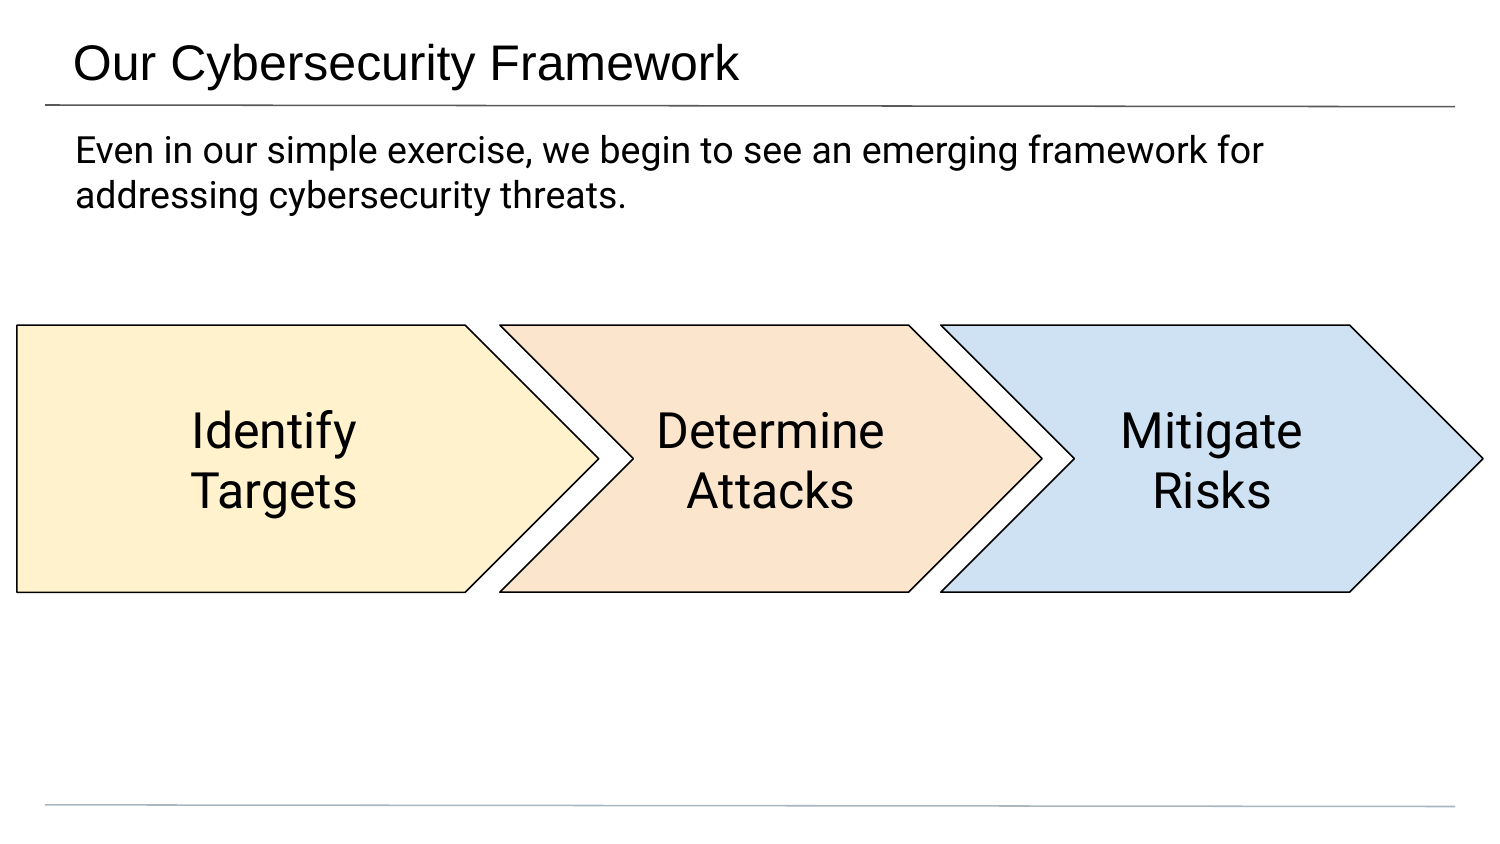

# Our Cybersecurity Framework
Even in our simple exercise, we begin to see an emerging framework for addressing cybersecurity threats.
Determine Attacks
Mitigate Risks
Identify
Targets